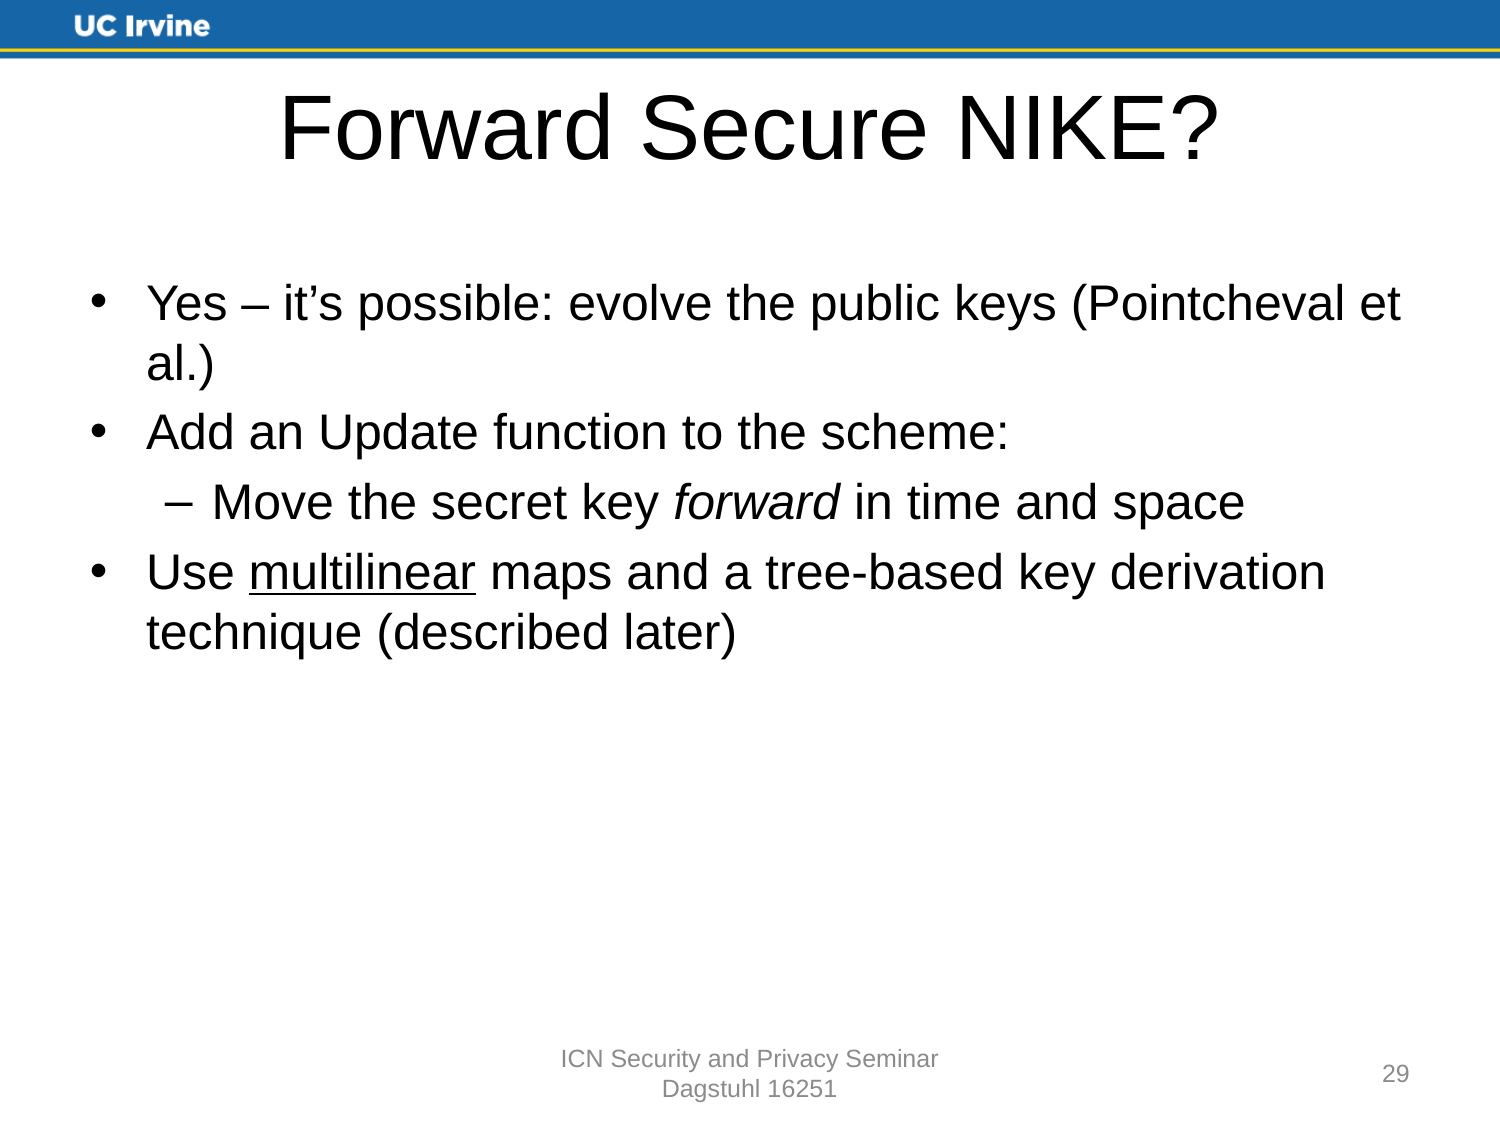

# Forward Secure NIKE?
Yes – it’s possible: evolve the public keys (Pointcheval et al.)
Add an Update function to the scheme:
Move the secret key forward in time and space
Use multilinear maps and a tree-based key derivation technique (described later)
ICN Security and Privacy Seminar
Dagstuhl 16251
29